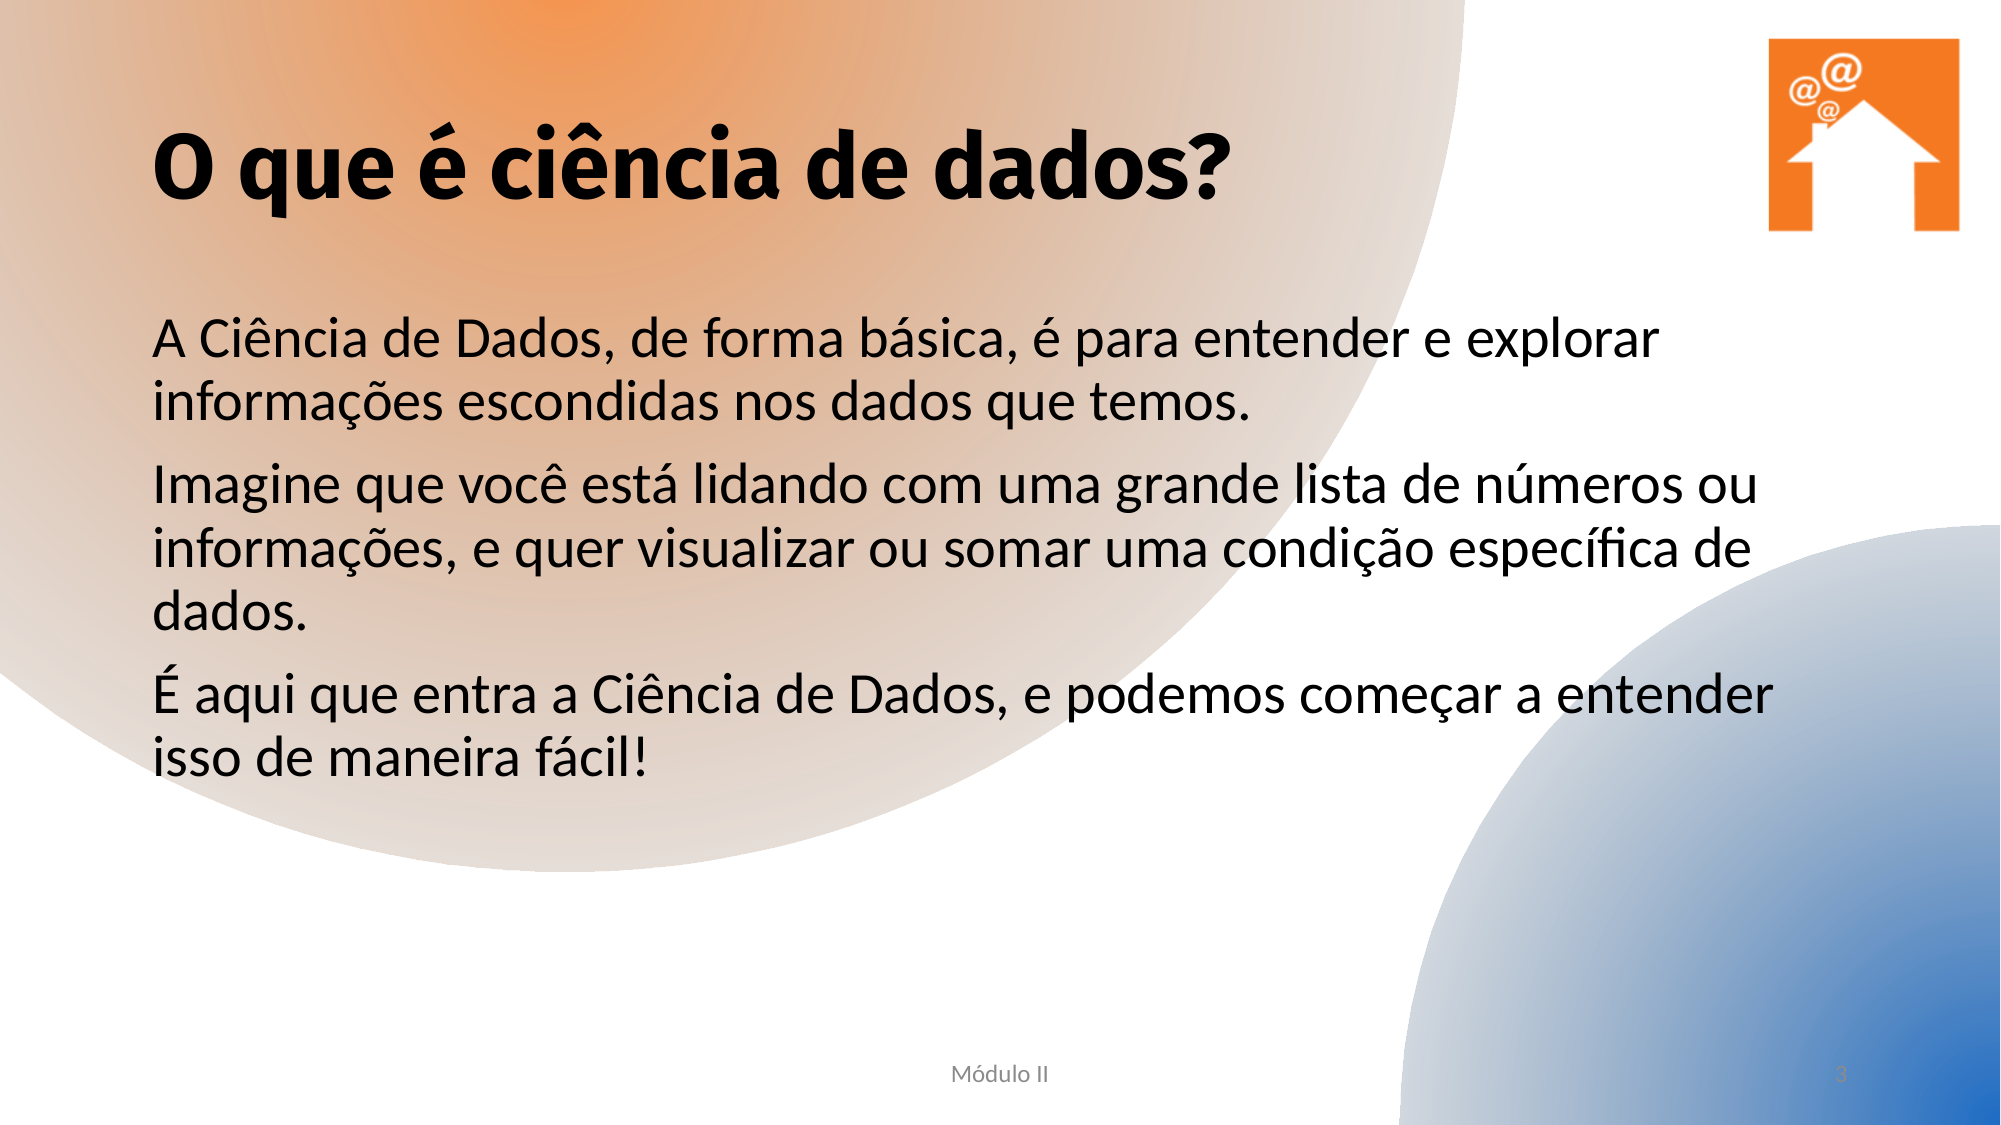

# O que é ciência de dados?
A Ciência de Dados, de forma básica, é para entender e explorar informações escondidas nos dados que temos.
Imagine que você está lidando com uma grande lista de números ou informações, e quer visualizar ou somar uma condição específica de dados.
É aqui que entra a Ciência de Dados, e podemos começar a entender isso de maneira fácil!
Módulo II
3